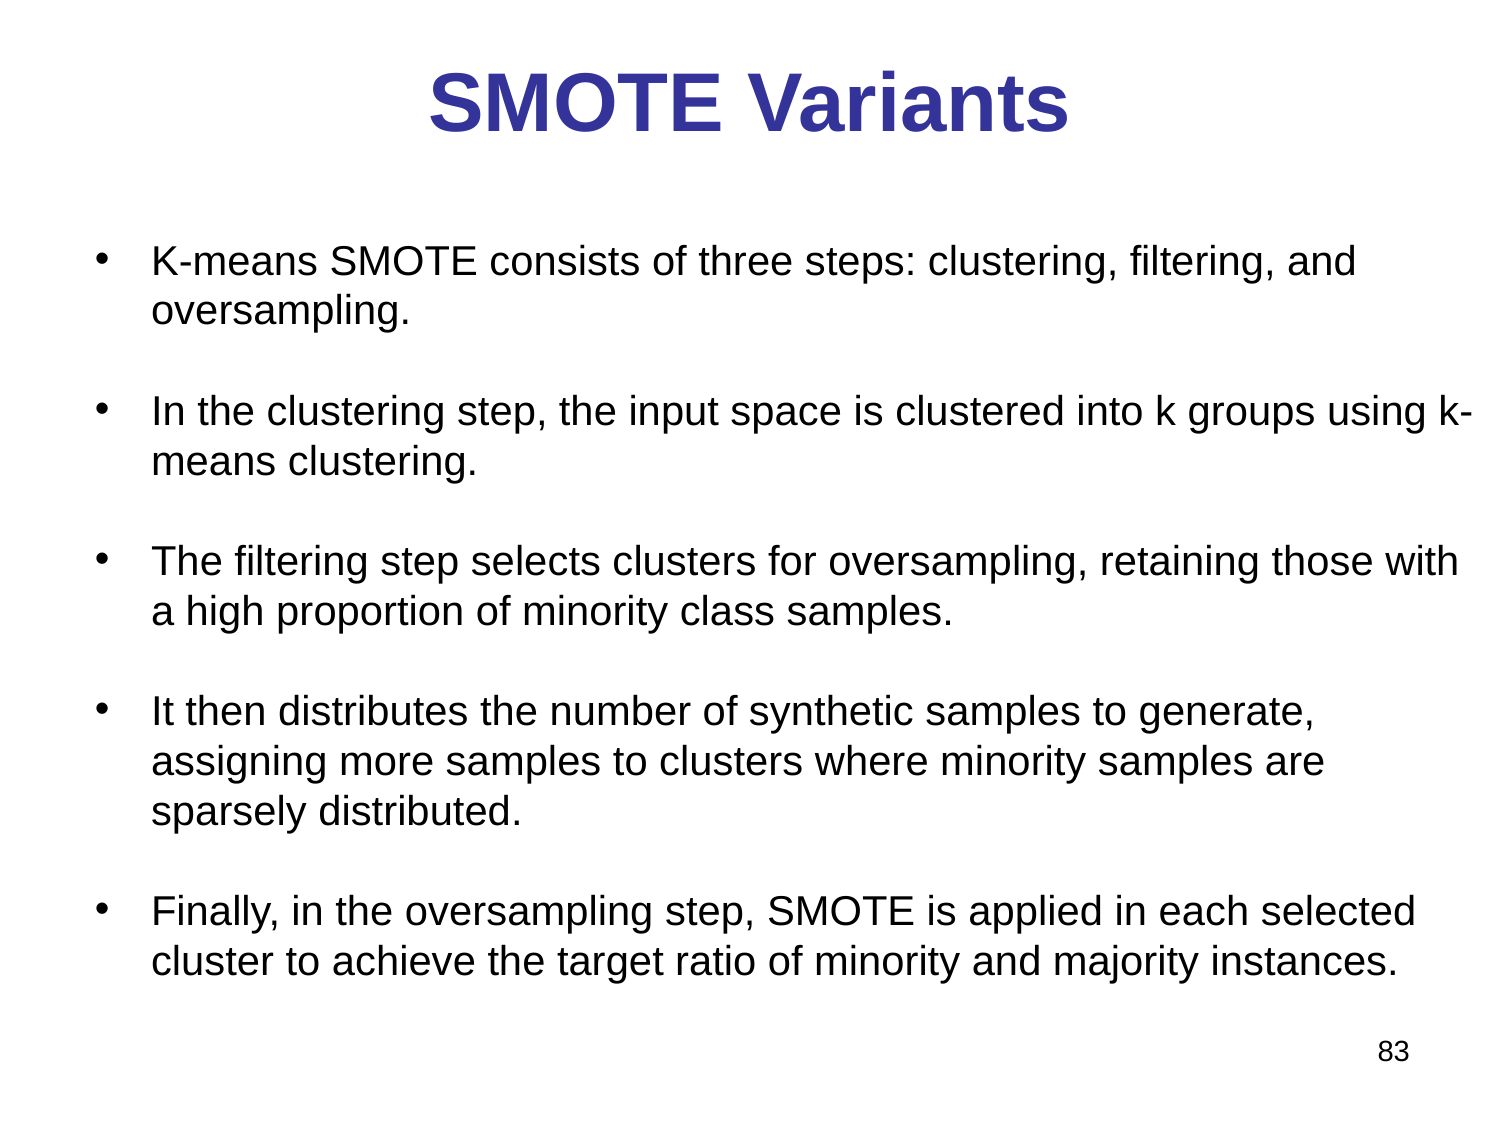

# SMOTE Variants

K-means SMOTE consists of three steps: clustering, filtering, and oversampling.

In the clustering step, the input space is clustered into k groups using k-means clustering.

The filtering step selects clusters for oversampling, retaining those with a high proportion of minority class samples.

It then distributes the number of synthetic samples to generate, assigning more samples to clusters where minority samples are sparsely distributed.

Finally, in the oversampling step, SMOTE is applied in each selected cluster to achieve the target ratio of minority and majority instances.
83